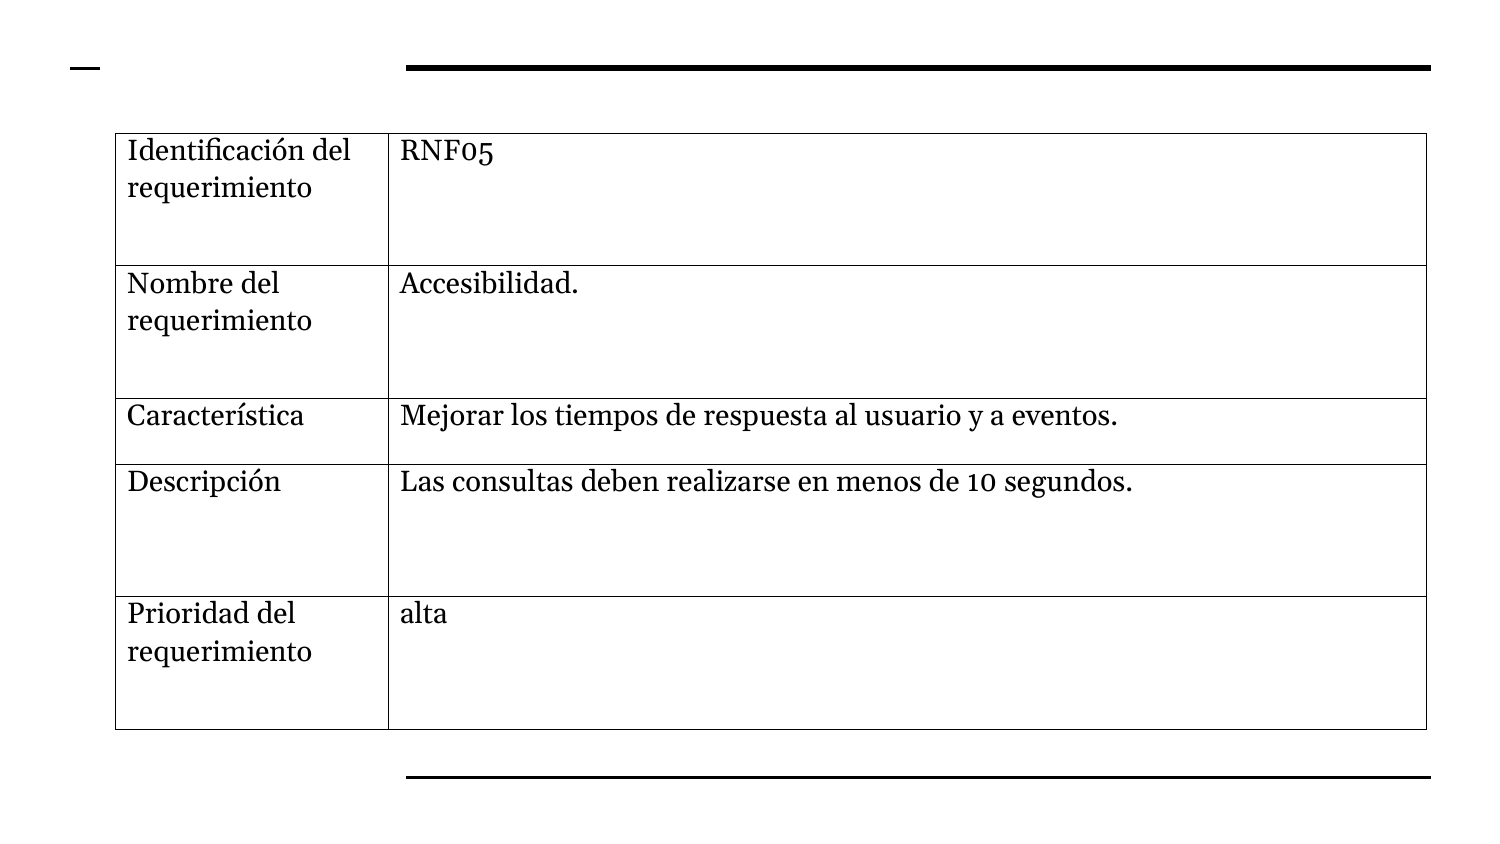

| Identificación del requerimiento | RNF05 |
| --- | --- |
| Nombre del requerimiento | Accesibilidad. |
| Característica | Mejorar los tiempos de respuesta al usuario y a eventos. |
| Descripción | Las consultas deben realizarse en menos de 10 segundos. |
| Prioridad del requerimiento | alta |